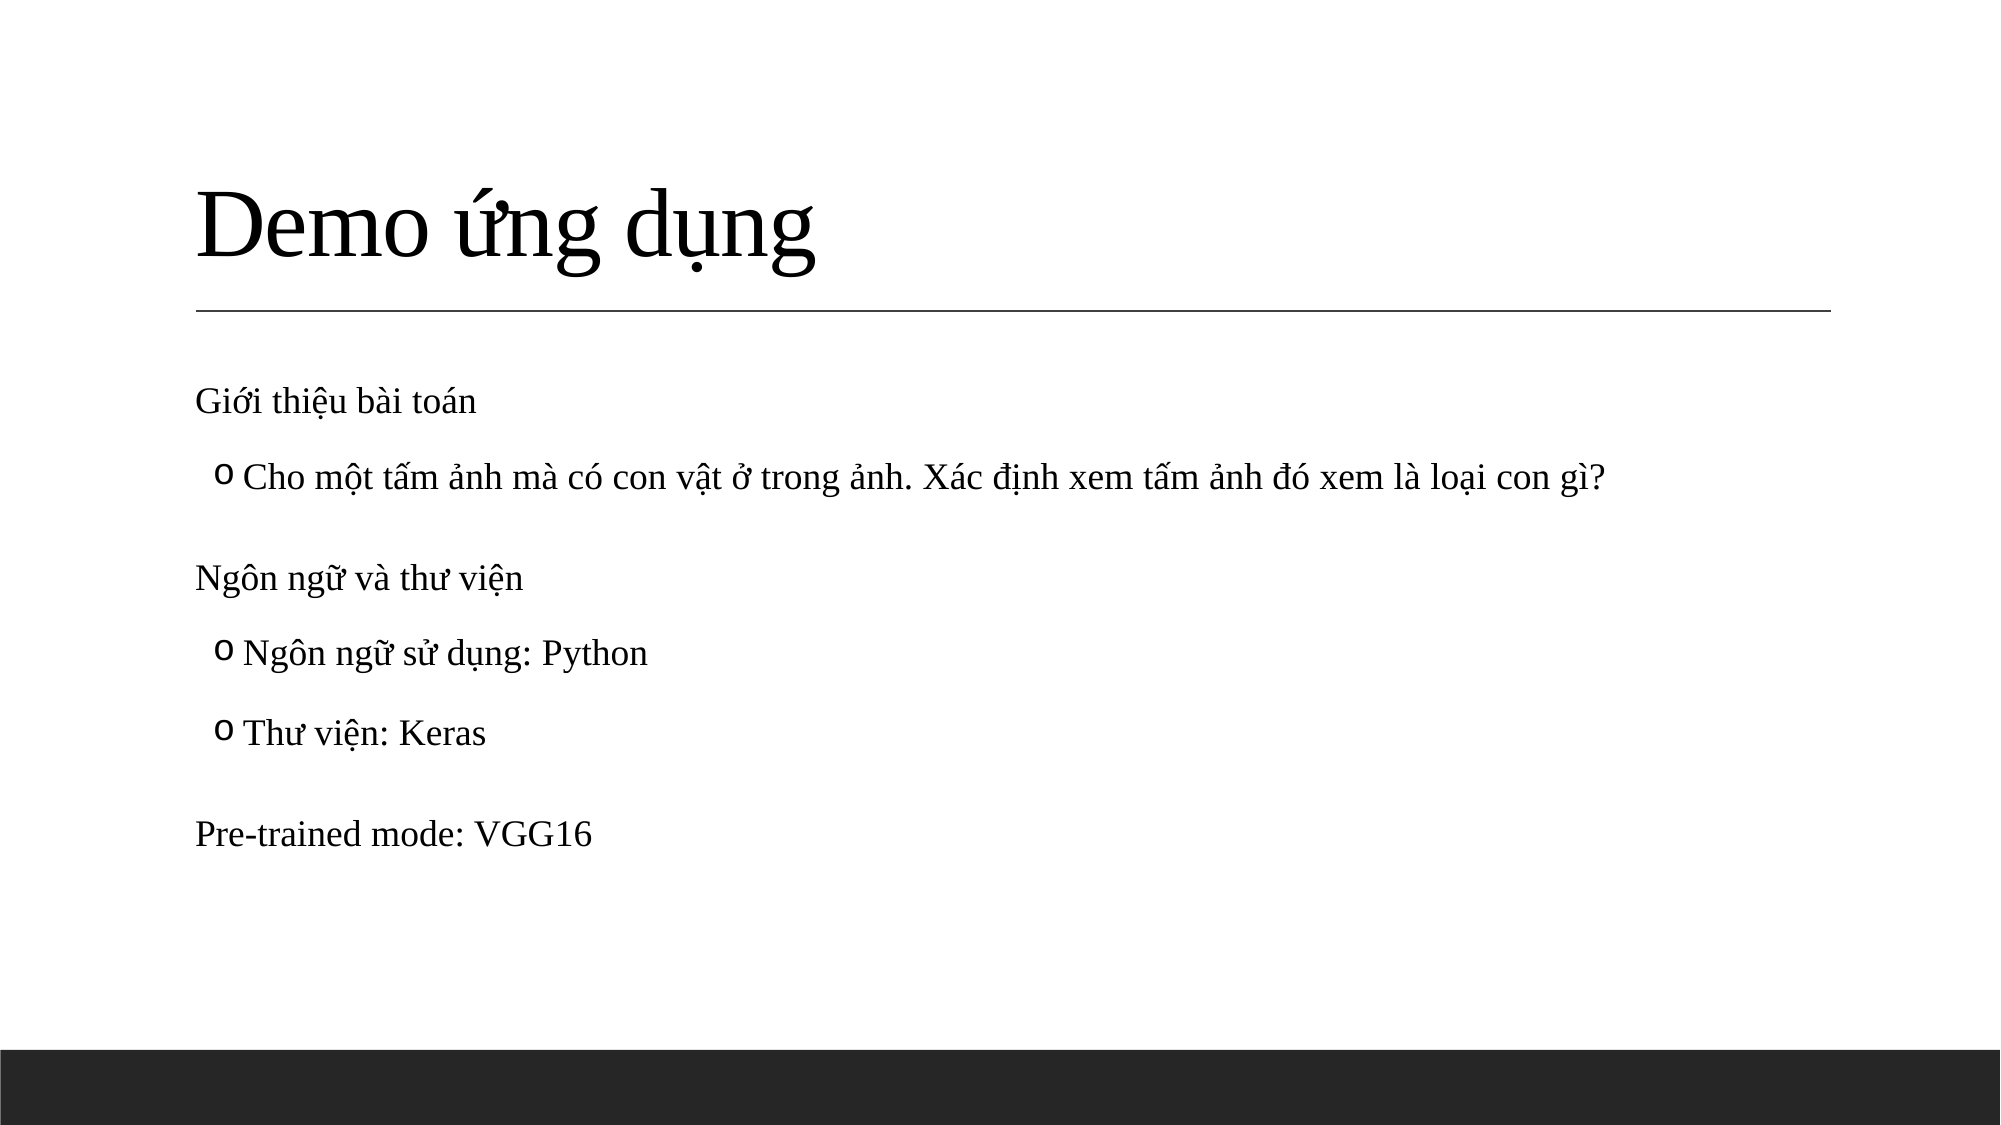

# Demo ứng dụng
Giới thiệu bài toán
Cho một tấm ảnh mà có con vật ở trong ảnh. Xác định xem tấm ảnh đó xem là loại con gì?
Ngôn ngữ và thư viện
Ngôn ngữ sử dụng: Python
Thư viện: Keras
Pre-trained mode: VGG16